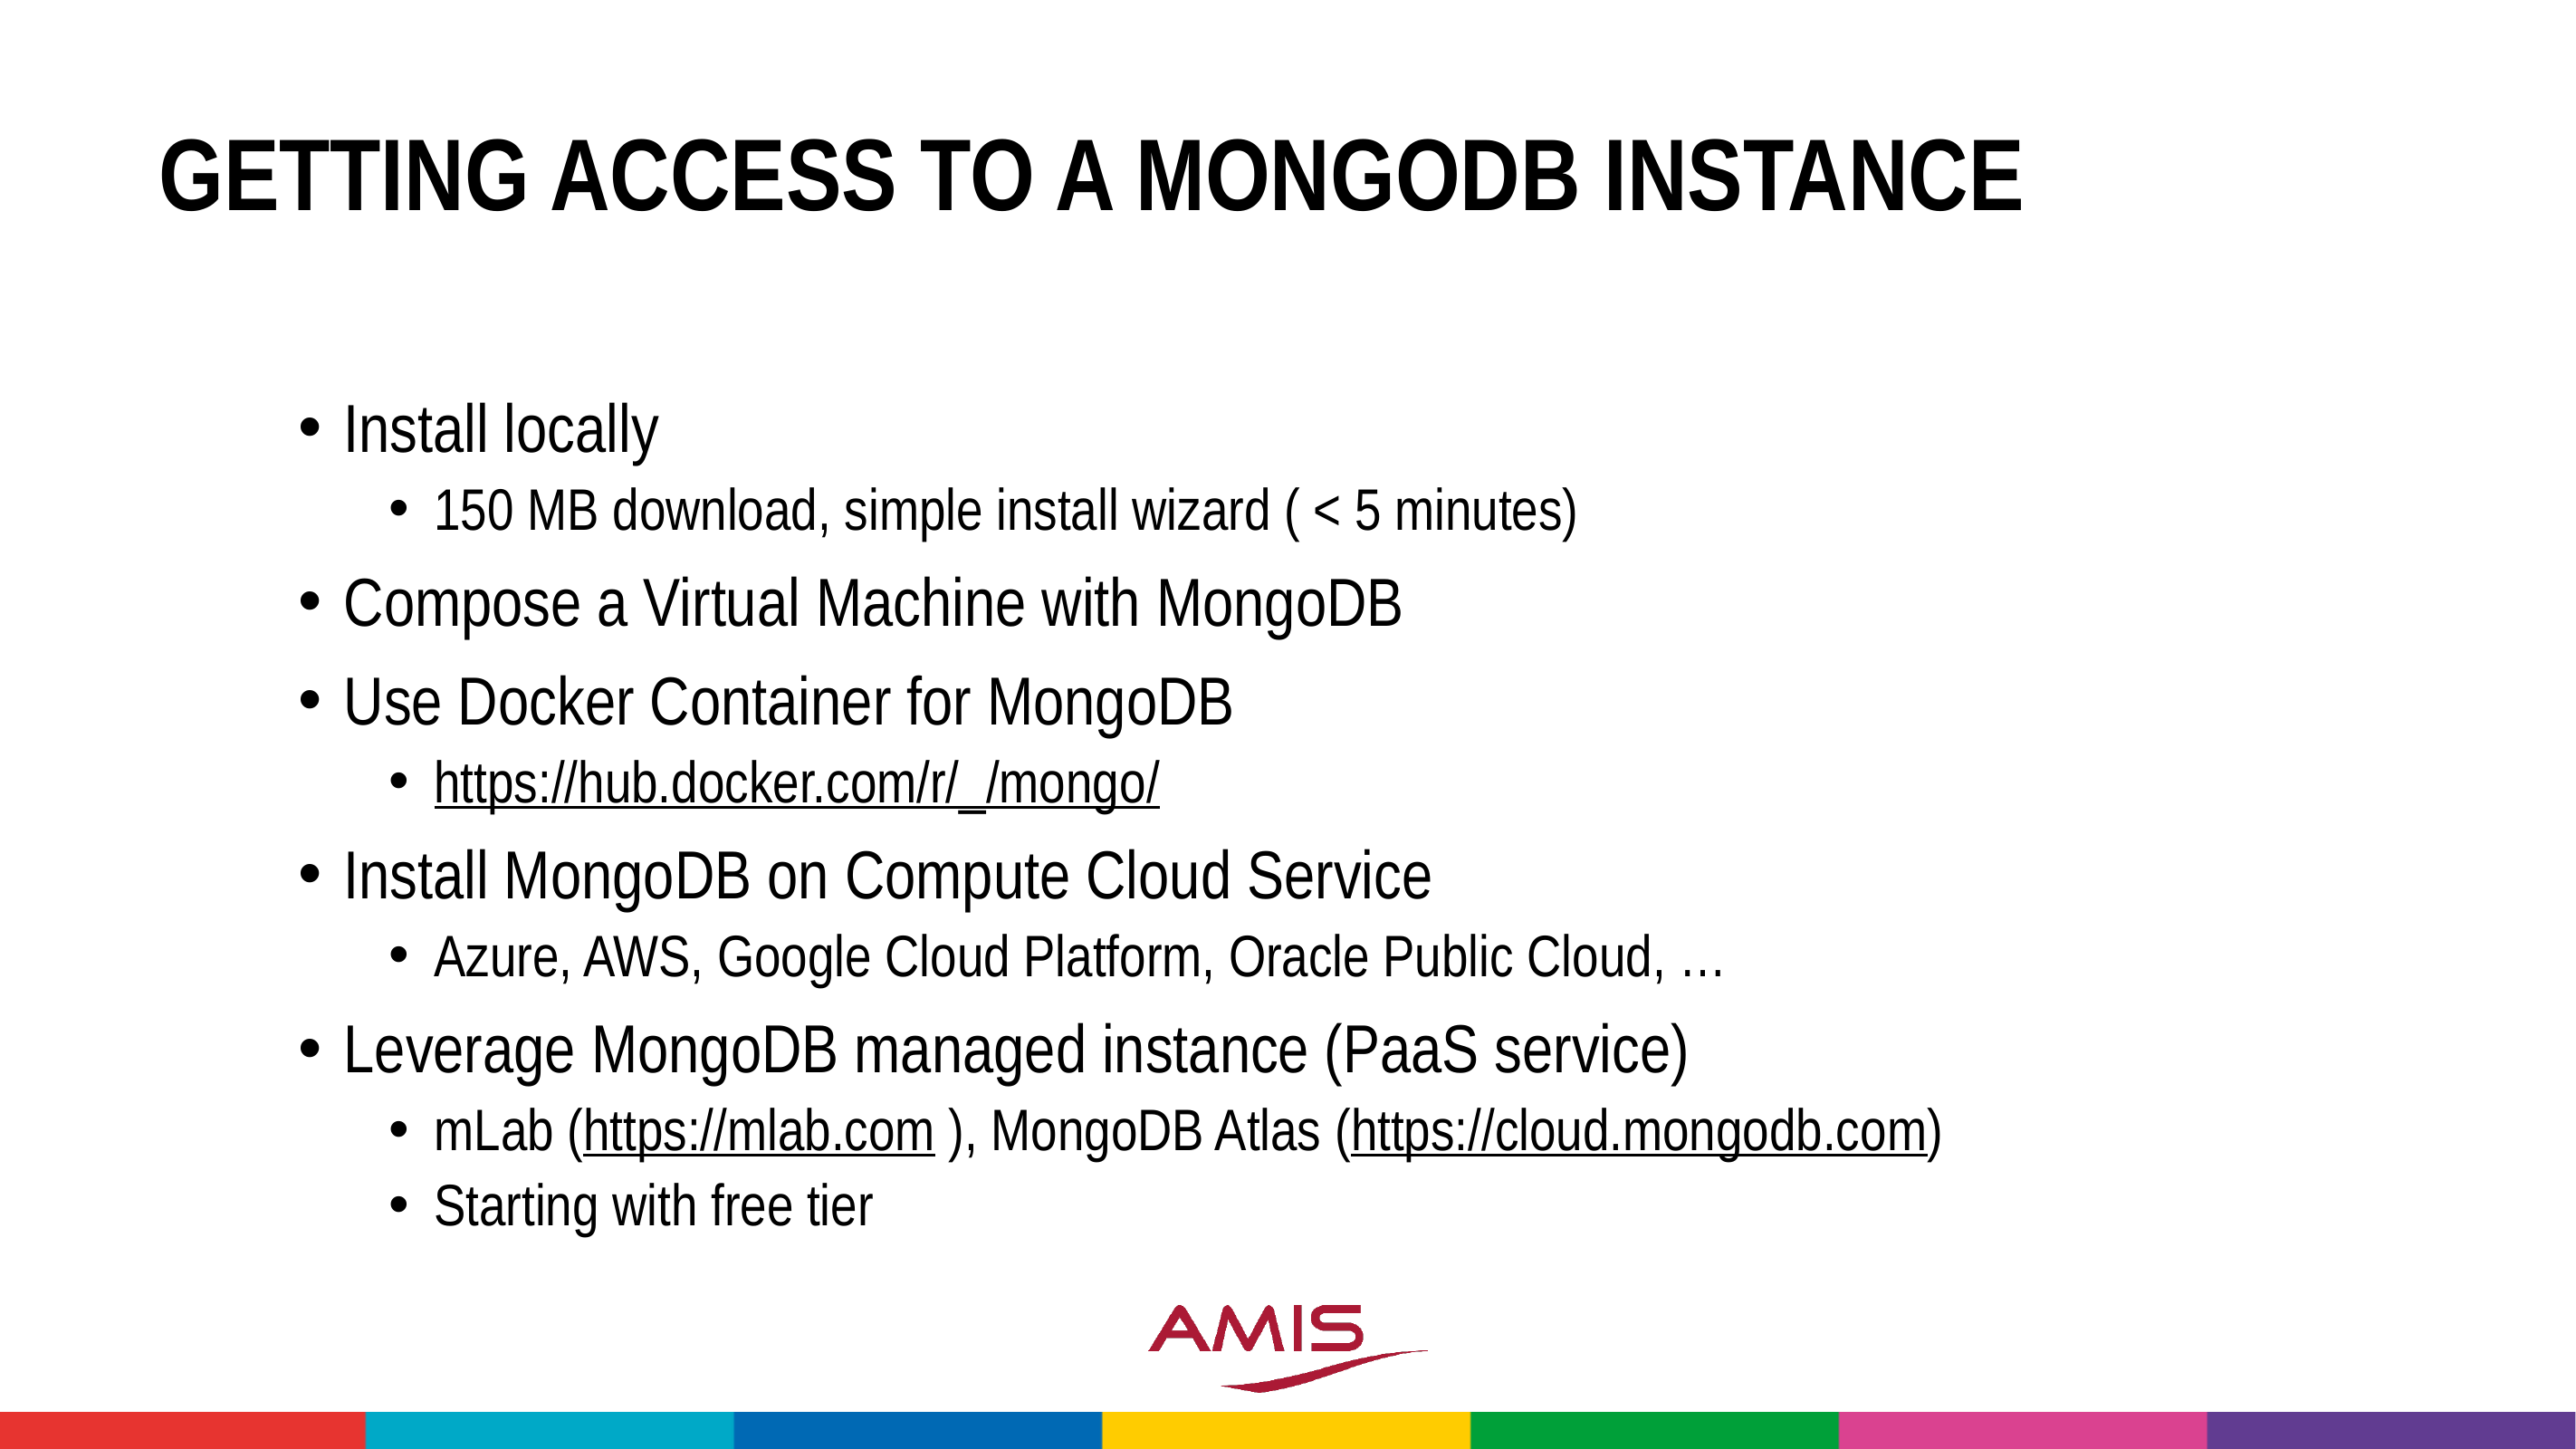

# Getting access to a MongoDB instance
Install locally
150 MB download, simple install wizard ( < 5 minutes)
Compose a Virtual Machine with MongoDB
Use Docker Container for MongoDB
https://hub.docker.com/r/_/mongo/
Install MongoDB on Compute Cloud Service
Azure, AWS, Google Cloud Platform, Oracle Public Cloud, …
Leverage MongoDB managed instance (PaaS service)
mLab (https://mlab.com ), MongoDB Atlas (https://cloud.mongodb.com)
Starting with free tier